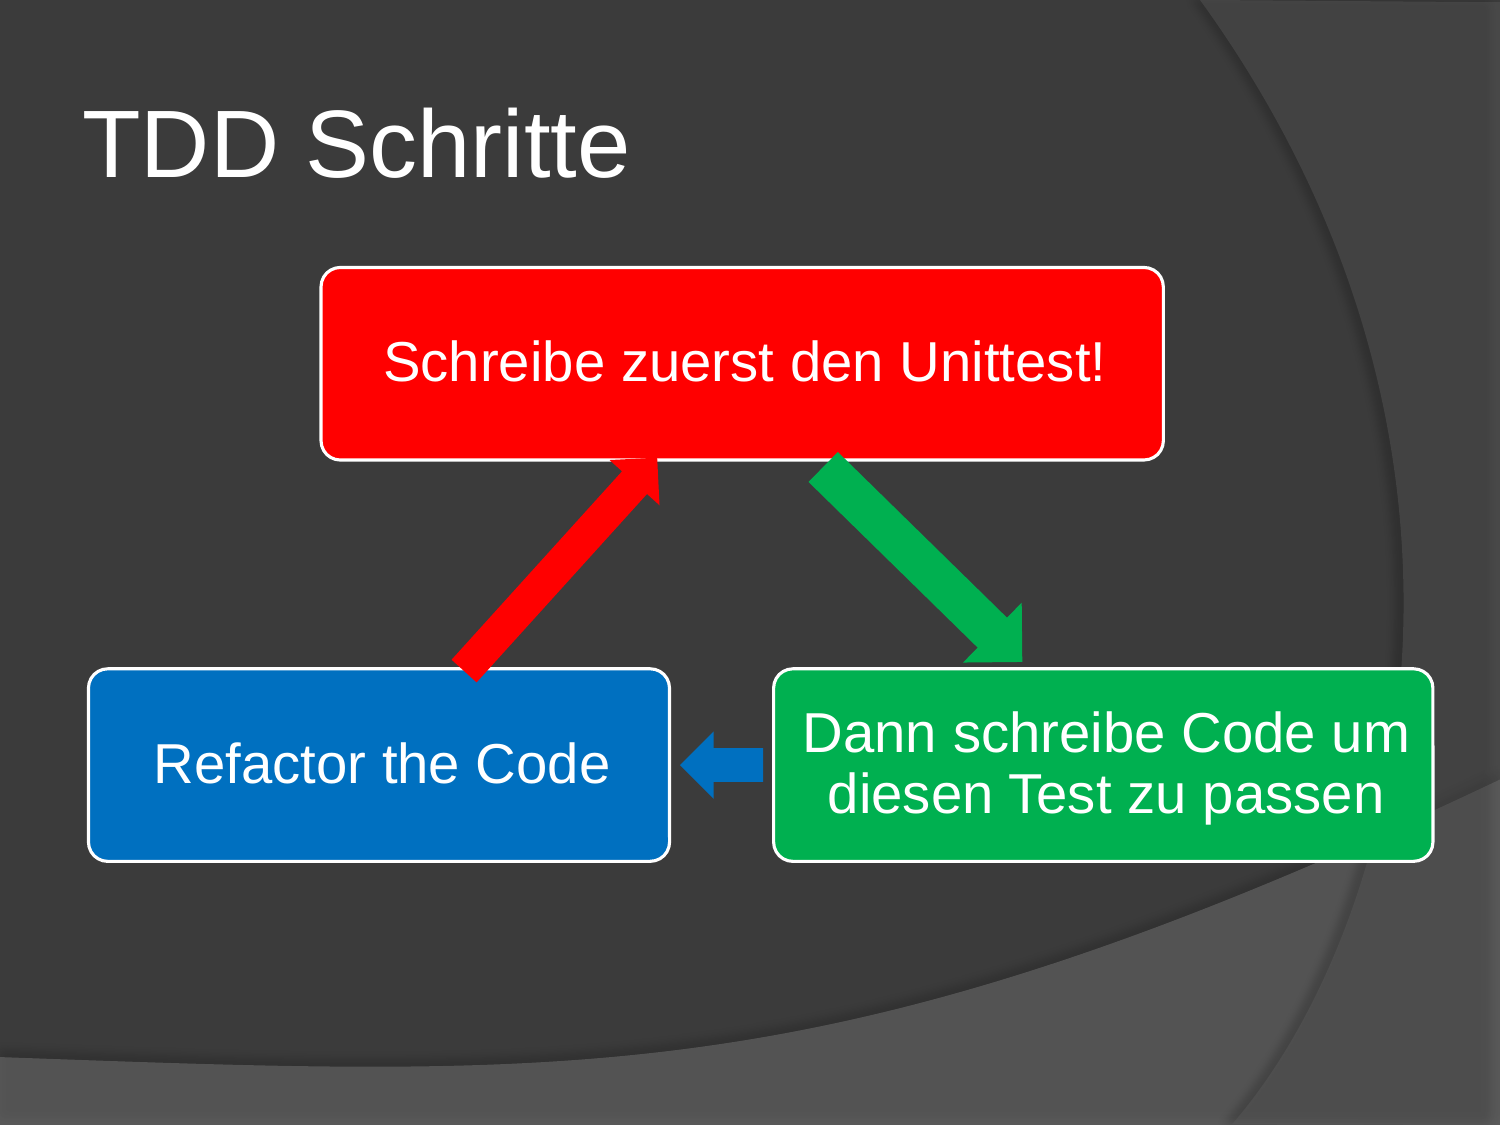

# TDD Schritte
Schreibe zuerst den Unittest!

Dann schreibe Code um diesen Test zu passen

Refactor the Code